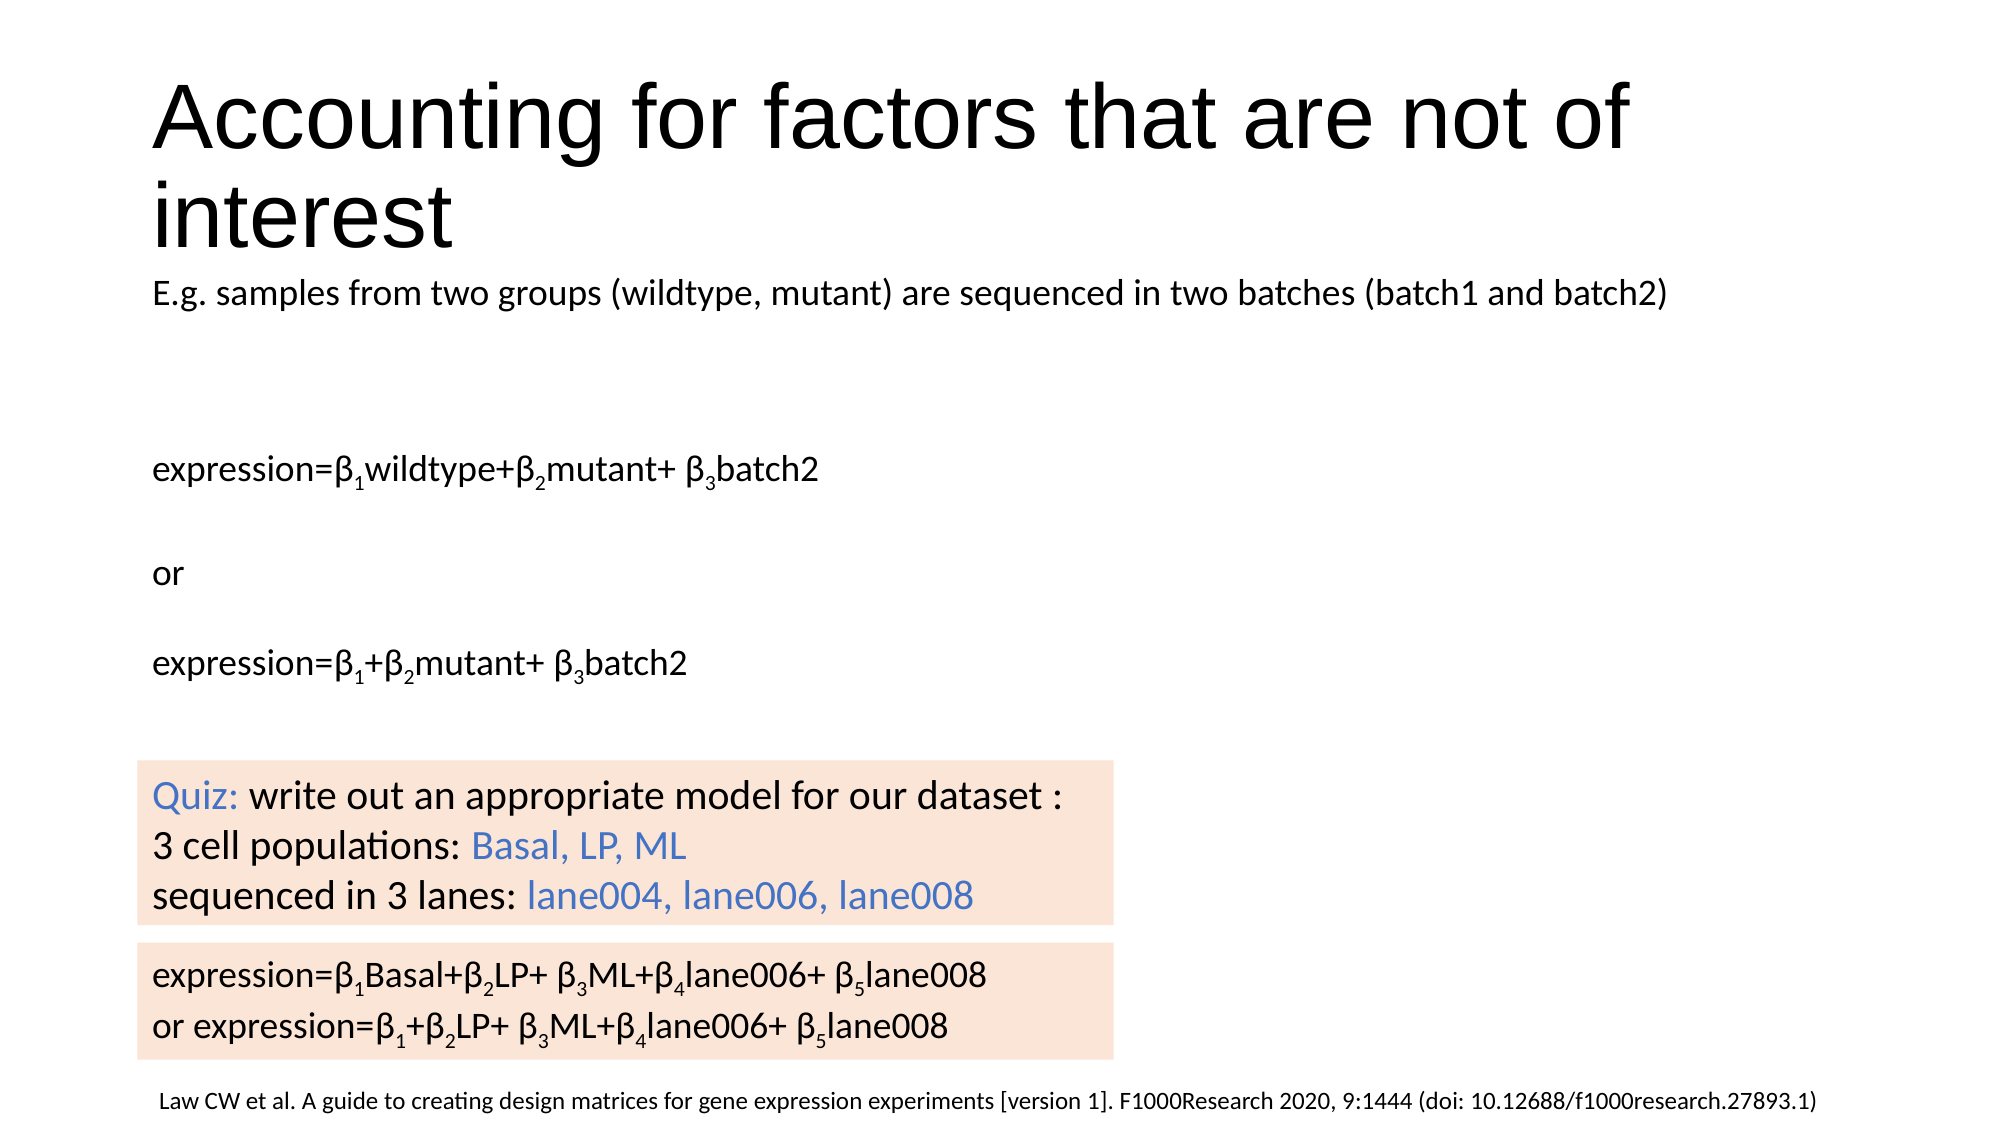

# Accounting for factors that are not of interest
E.g. samples from two groups (wildtype, mutant) are sequenced in two batches (batch1 and batch2)

expression=β1wildtype+β2mutant+ β3batch2
or

expression=β1+β2mutant+ β3batch2
Quiz: write out an appropriate model for our dataset :
3 cell populations: Basal, LP, ML
sequenced in 3 lanes: lane004, lane006, lane008
expression=β1Basal+β2LP+ β3ML+β4lane006+ β5lane008
or expression=β1+β2LP+ β3ML+β4lane006+ β5lane008
Law CW et al. A guide to creating design matrices for gene expression experiments [version 1]. F1000Research 2020, 9:1444 (doi: 10.12688/f1000research.27893.1)